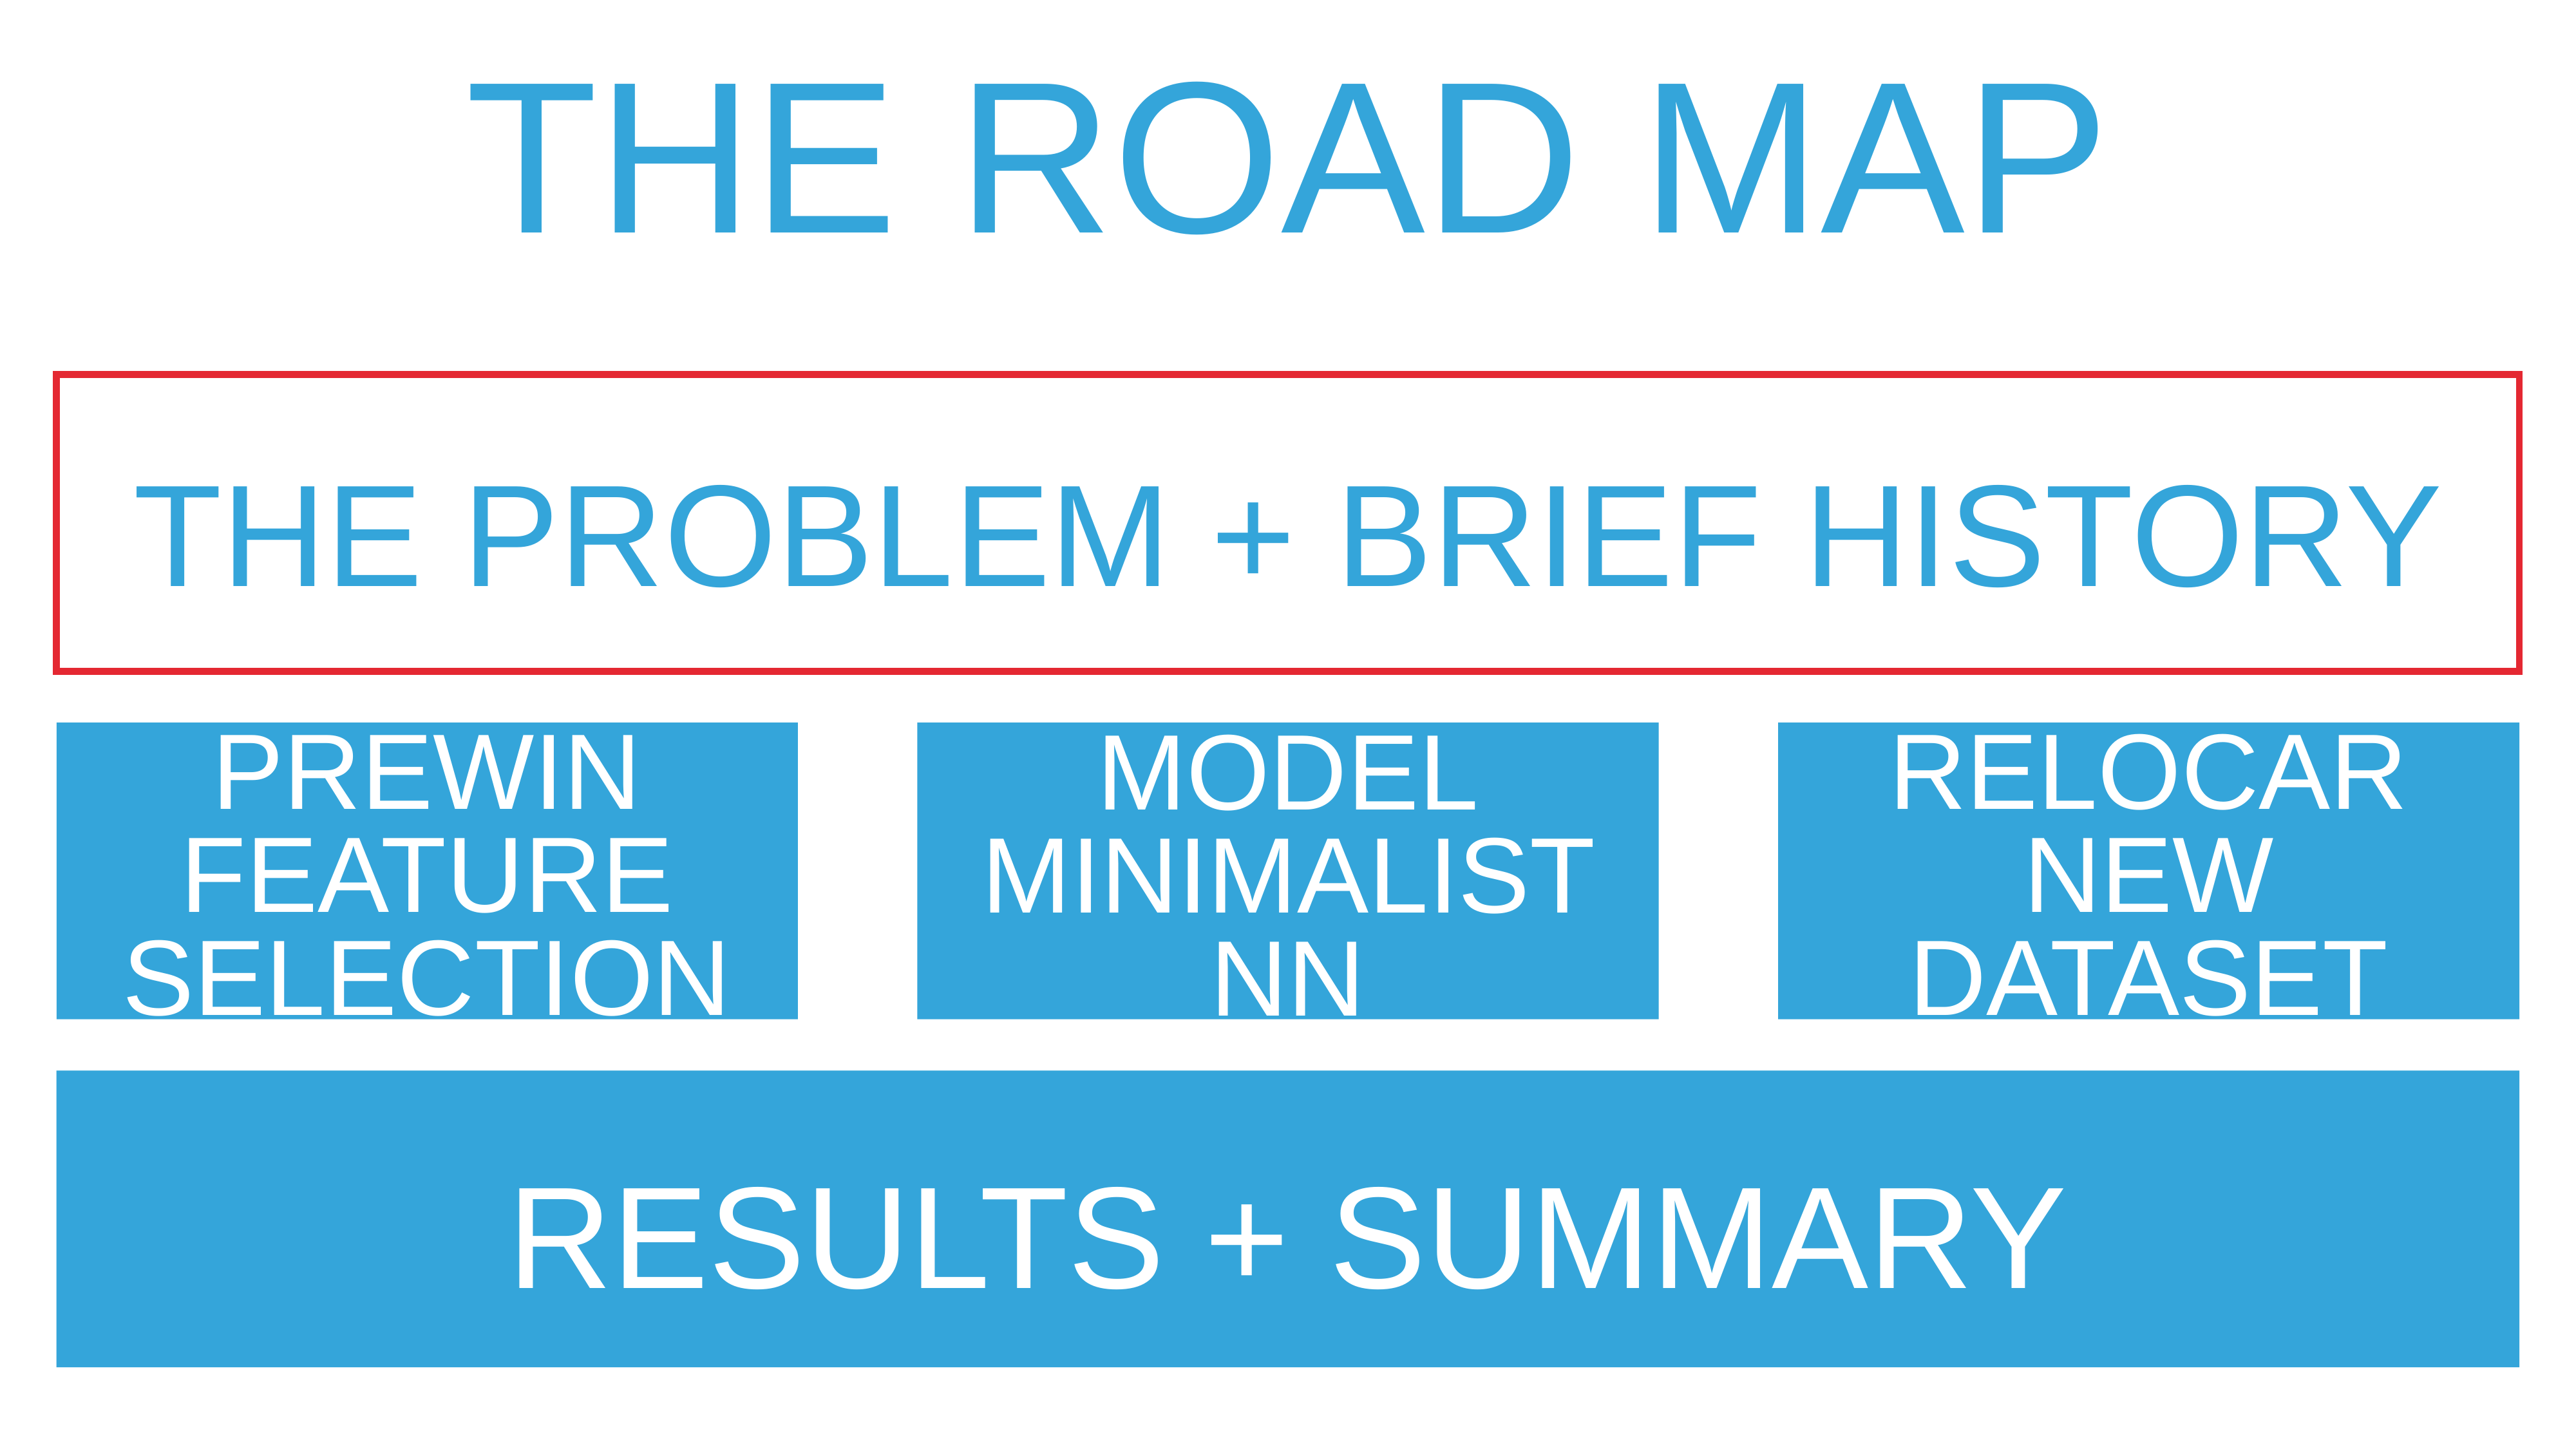

THE ROAD MAP

the problem + brief HISTORY

RELOCAR
NEW DATASET
PREWIN
FEATURE SELECTION
MODEL
MINIMALIST NN

RESULTS + SUMMARY